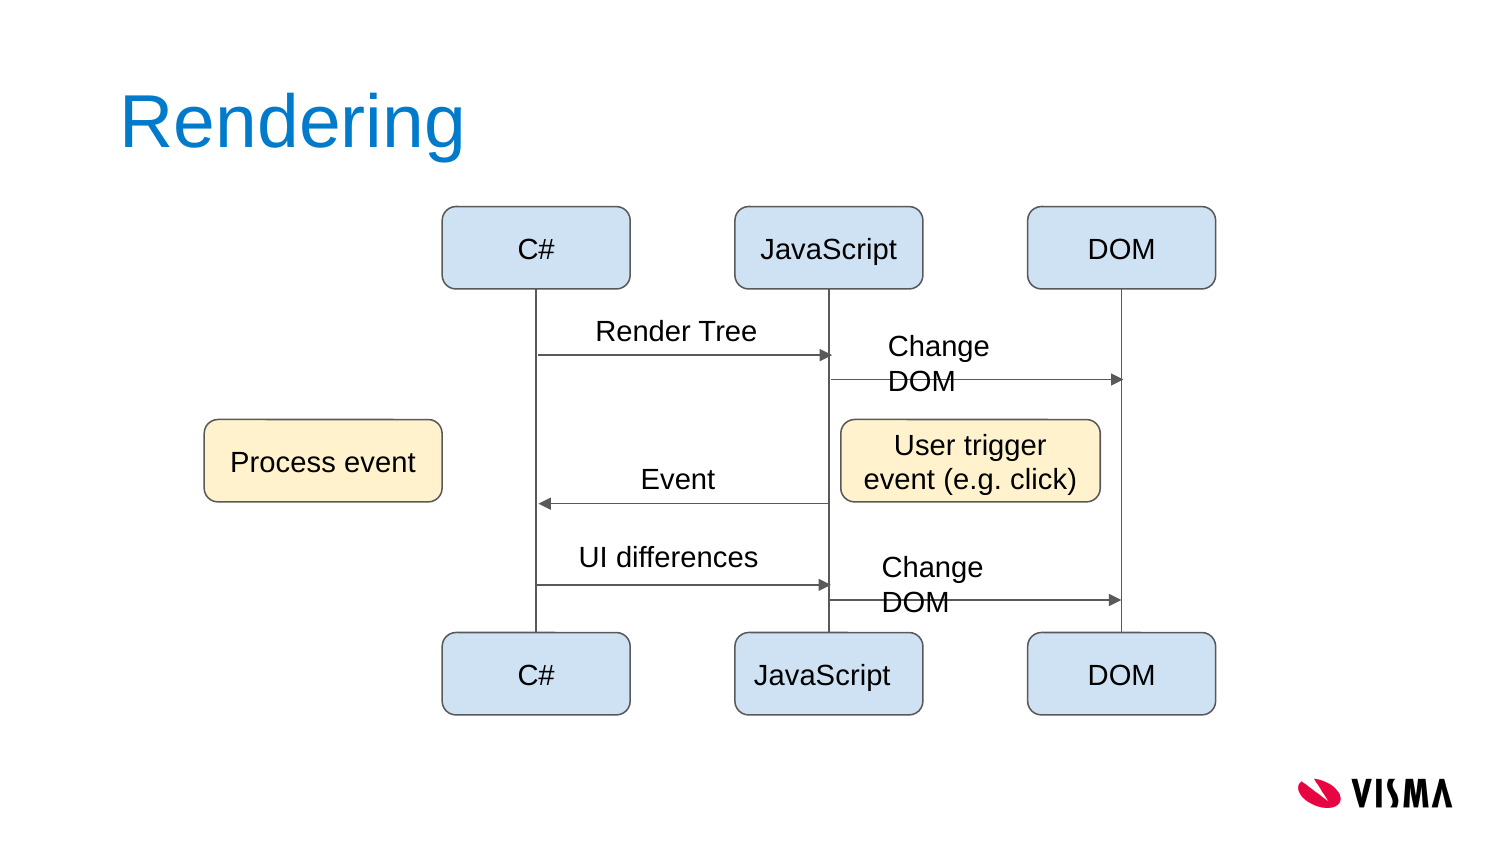

# Rendering
JavaScript
C#
DOM
Render Tree
Change DOM
Process event
User trigger event (e.g. click)
Event
UI differences
Change DOM
C#
JavaScript
DOM